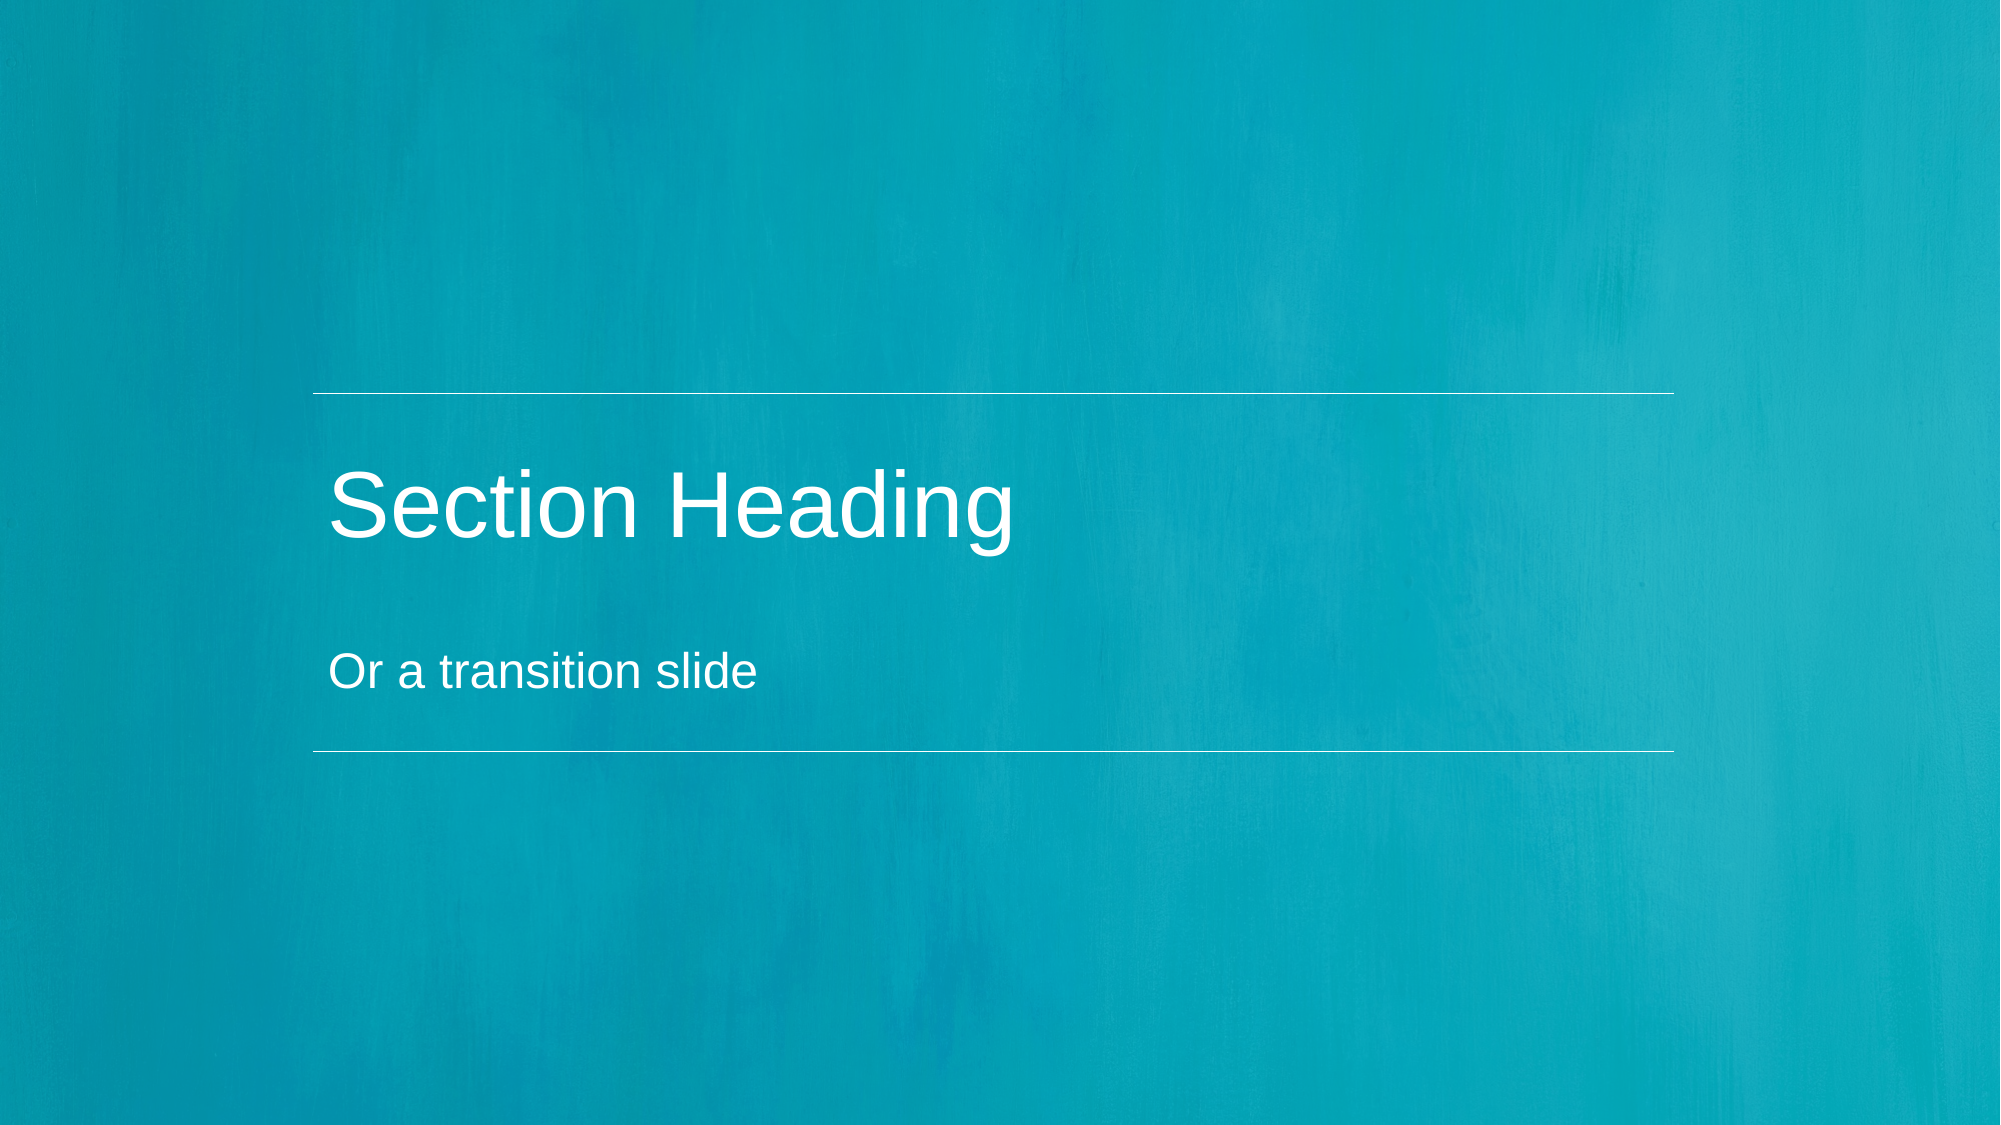

# Section Heading
Or a transition slide